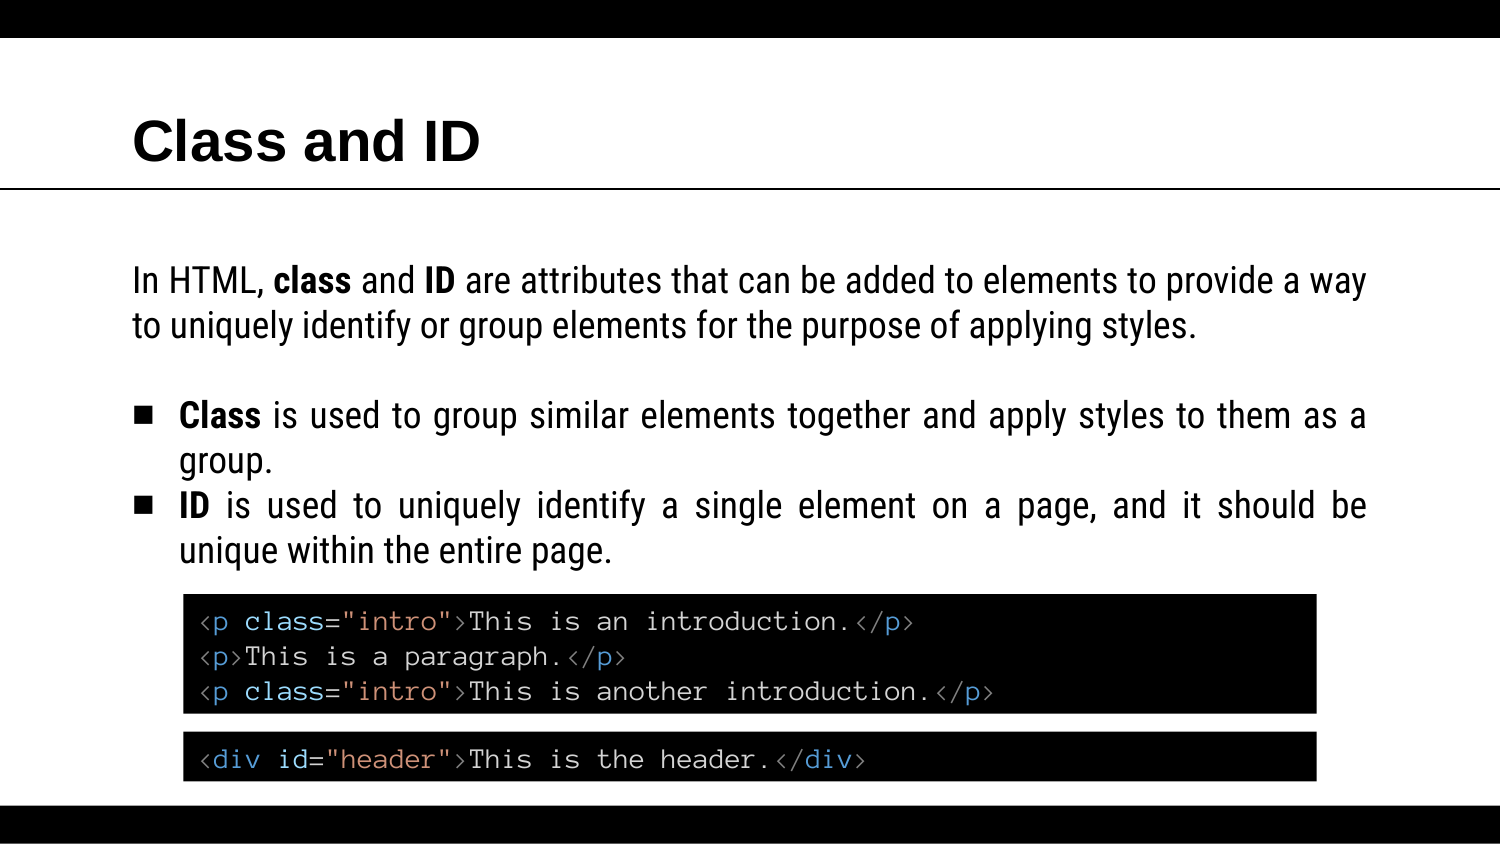

# Class and ID
In HTML, class and ID are attributes that can be added to elements to provide a way to uniquely identify or group elements for the purpose of applying styles.

Class is used to group similar elements together and apply styles to them as a group.
ID is used to uniquely identify a single element on a page, and it should be unique within the entire page.
<p class="intro">This is an introduction.</p>
<p>This is a paragraph.</p>
<p class="intro">This is another introduction.</p>
<div id="header">This is the header.</div>